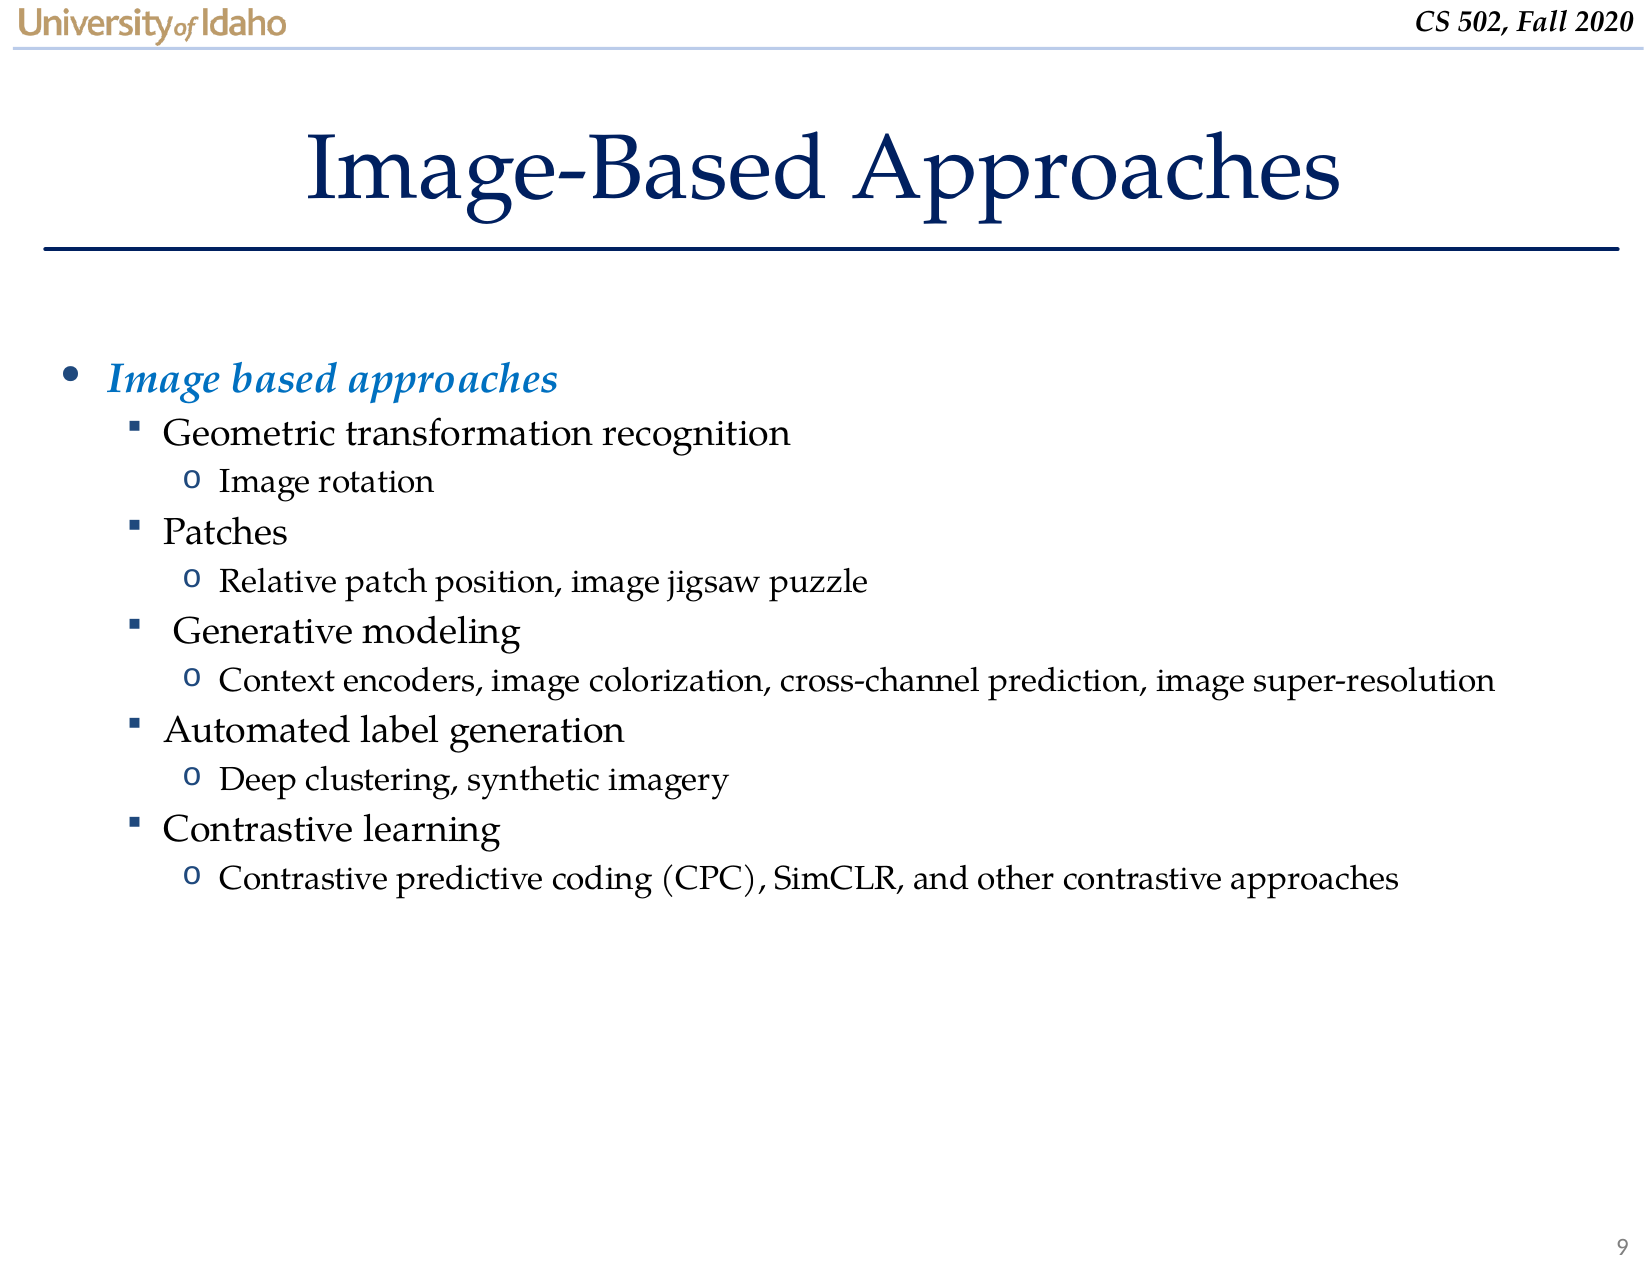

# Image-Based Approaches
Image based approaches
Geometric transformation recognition
Image rotation
Patches
Relative patch position, image jigsaw puzzle
 Generative modeling
Context encoders, image colorization, cross-channel prediction, image super-resolution
Automated label generation
Deep clustering, synthetic imagery
Contrastive learning
Contrastive predictive coding (CPC), SimCLR, and other contrastive approaches